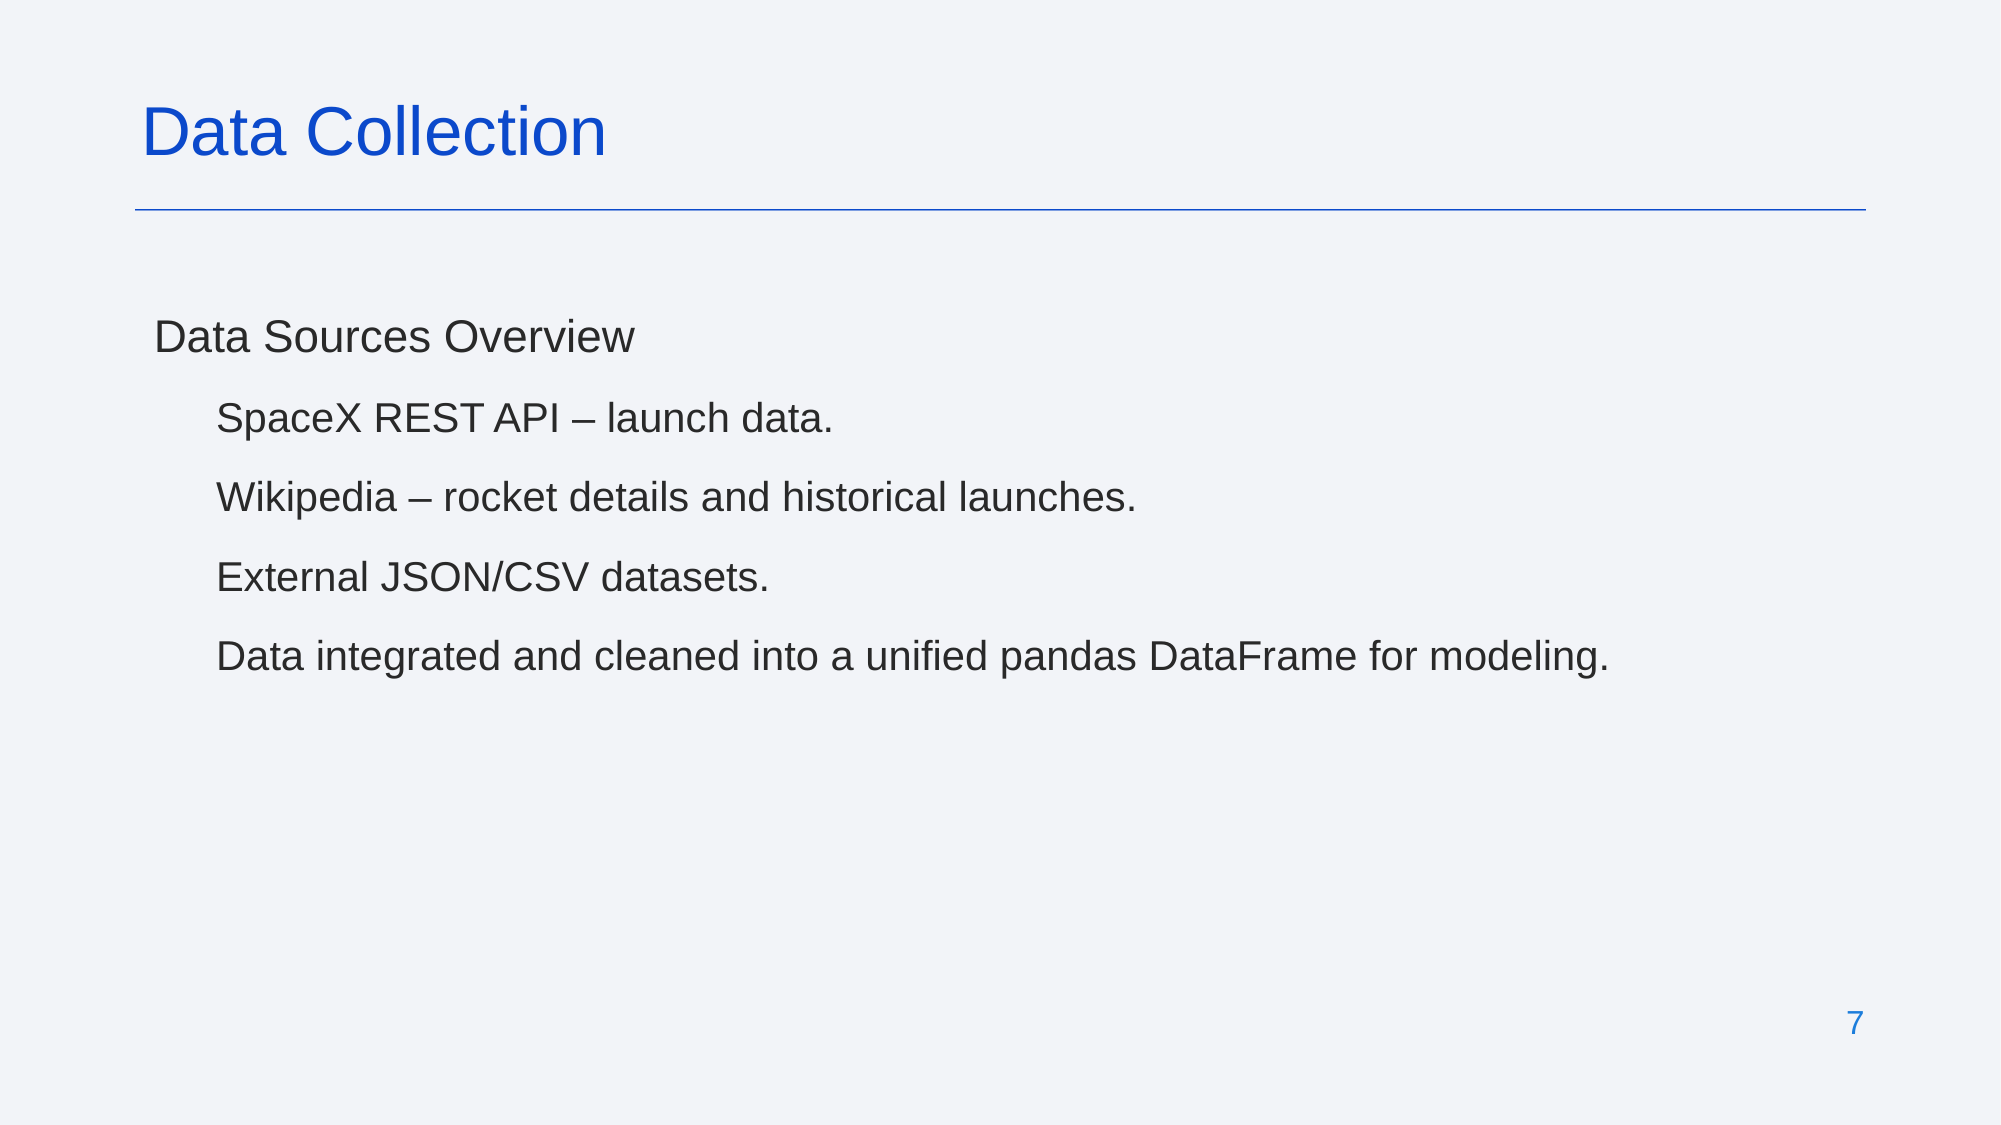

Data Collection
 Data Sources Overview
SpaceX REST API – launch data.
Wikipedia – rocket details and historical launches.
External JSON/CSV datasets.
Data integrated and cleaned into a unified pandas DataFrame for modeling.
7